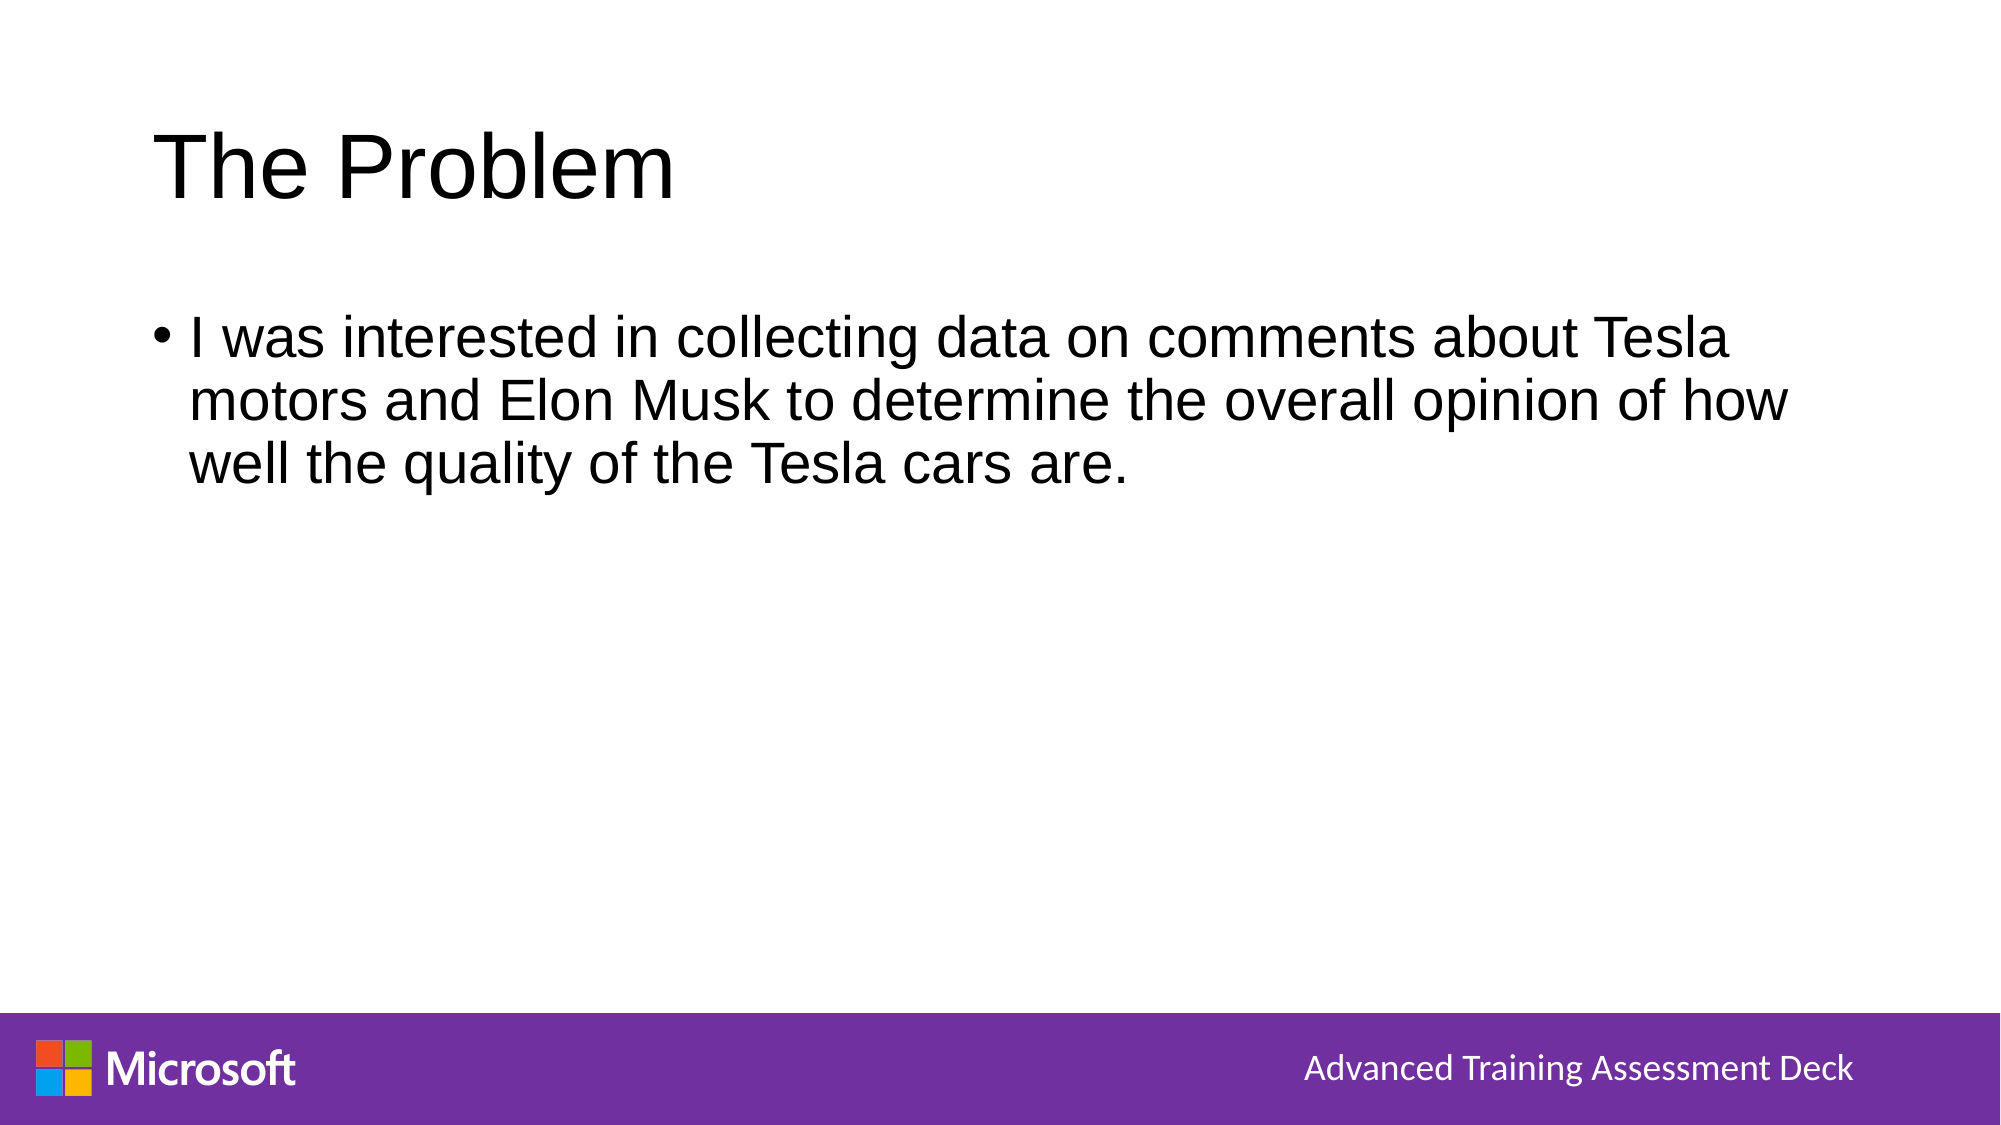

# The Problem
I was interested in collecting data on comments about Tesla motors and Elon Musk to determine the overall opinion of how well the quality of the Tesla cars are.